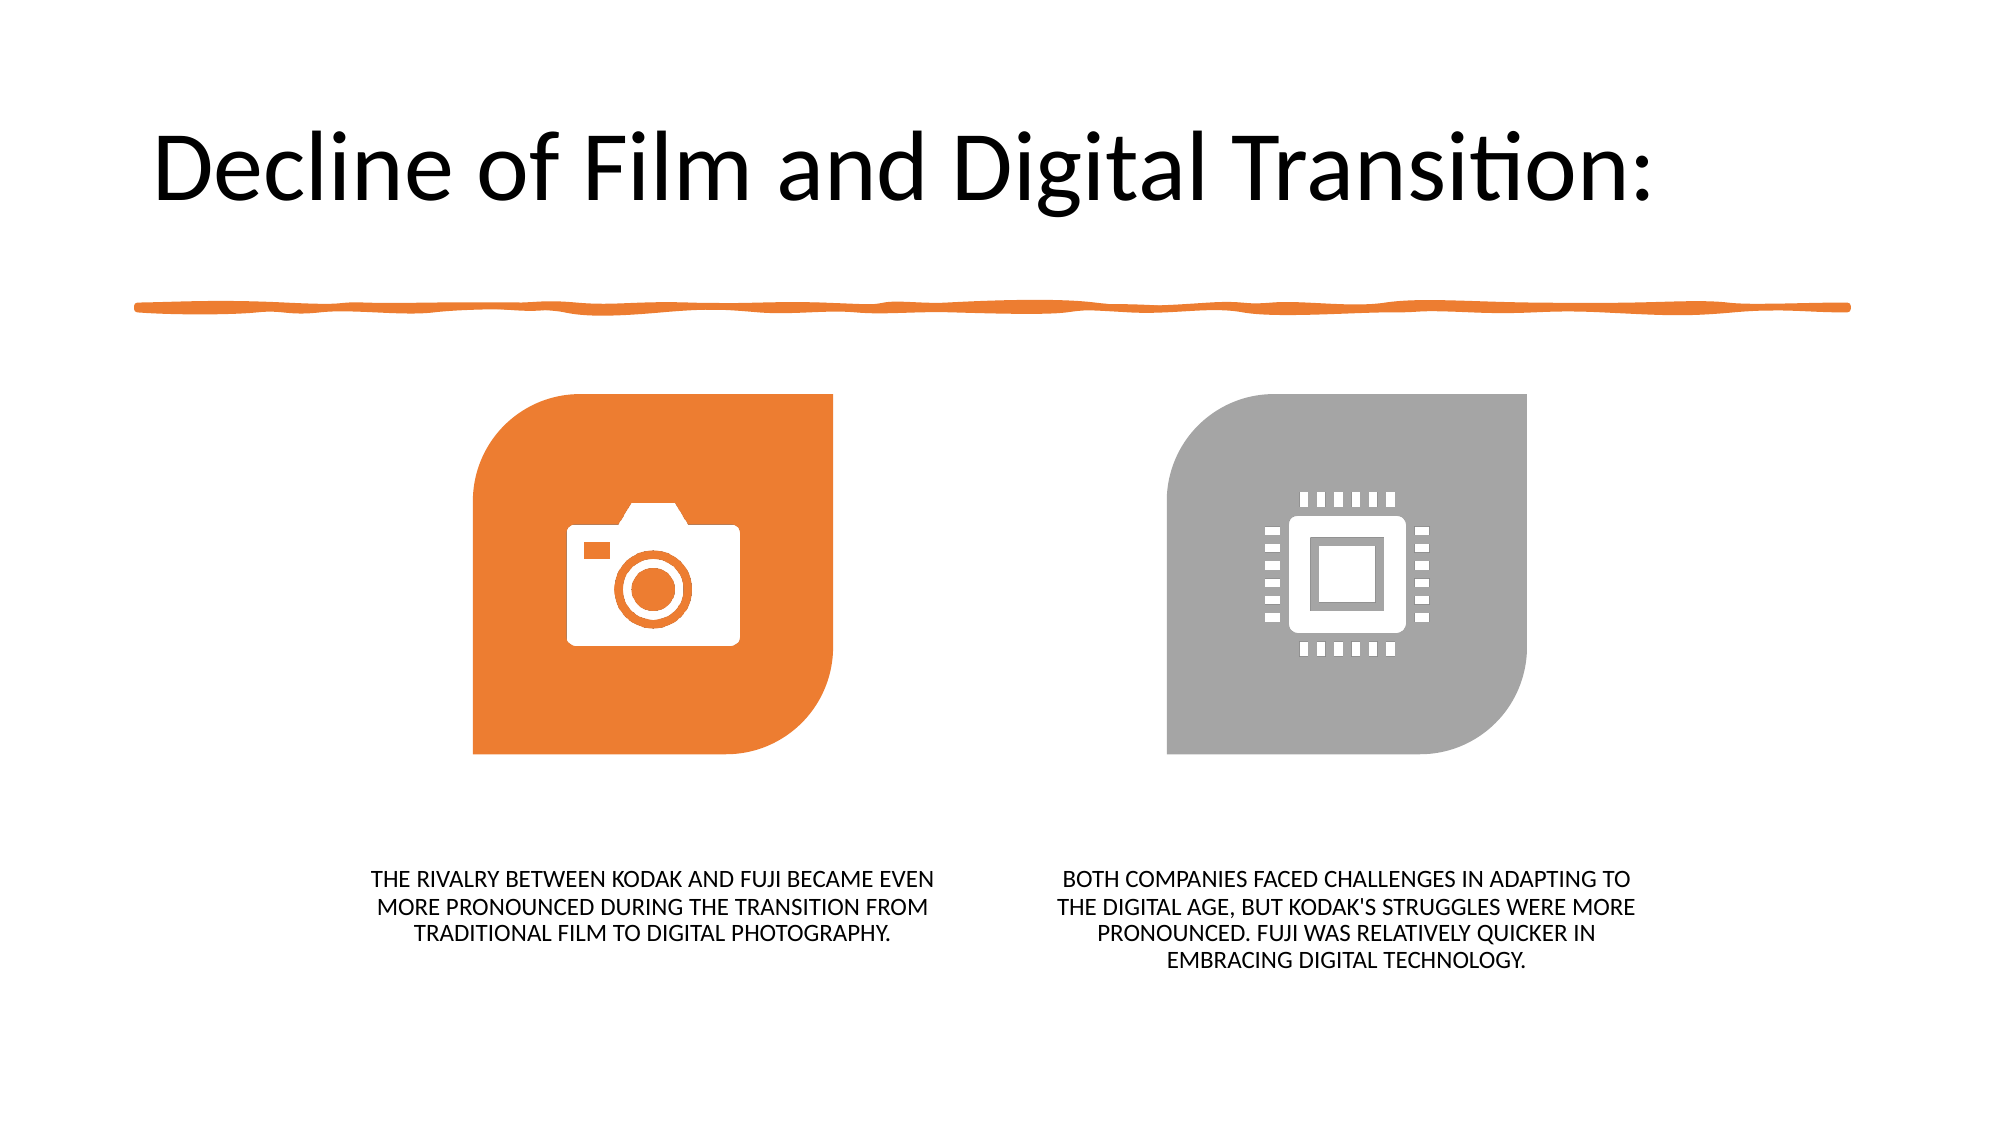

# Decline of Film and Digital Transition:

The rivalry between Kodak and Fuji became even more pronounced during the transition from traditional film to digital photography.
Both companies faced challenges in adapting to the digital age, but Kodak's struggles were more pronounced. Fuji was relatively quicker in embracing digital technology.